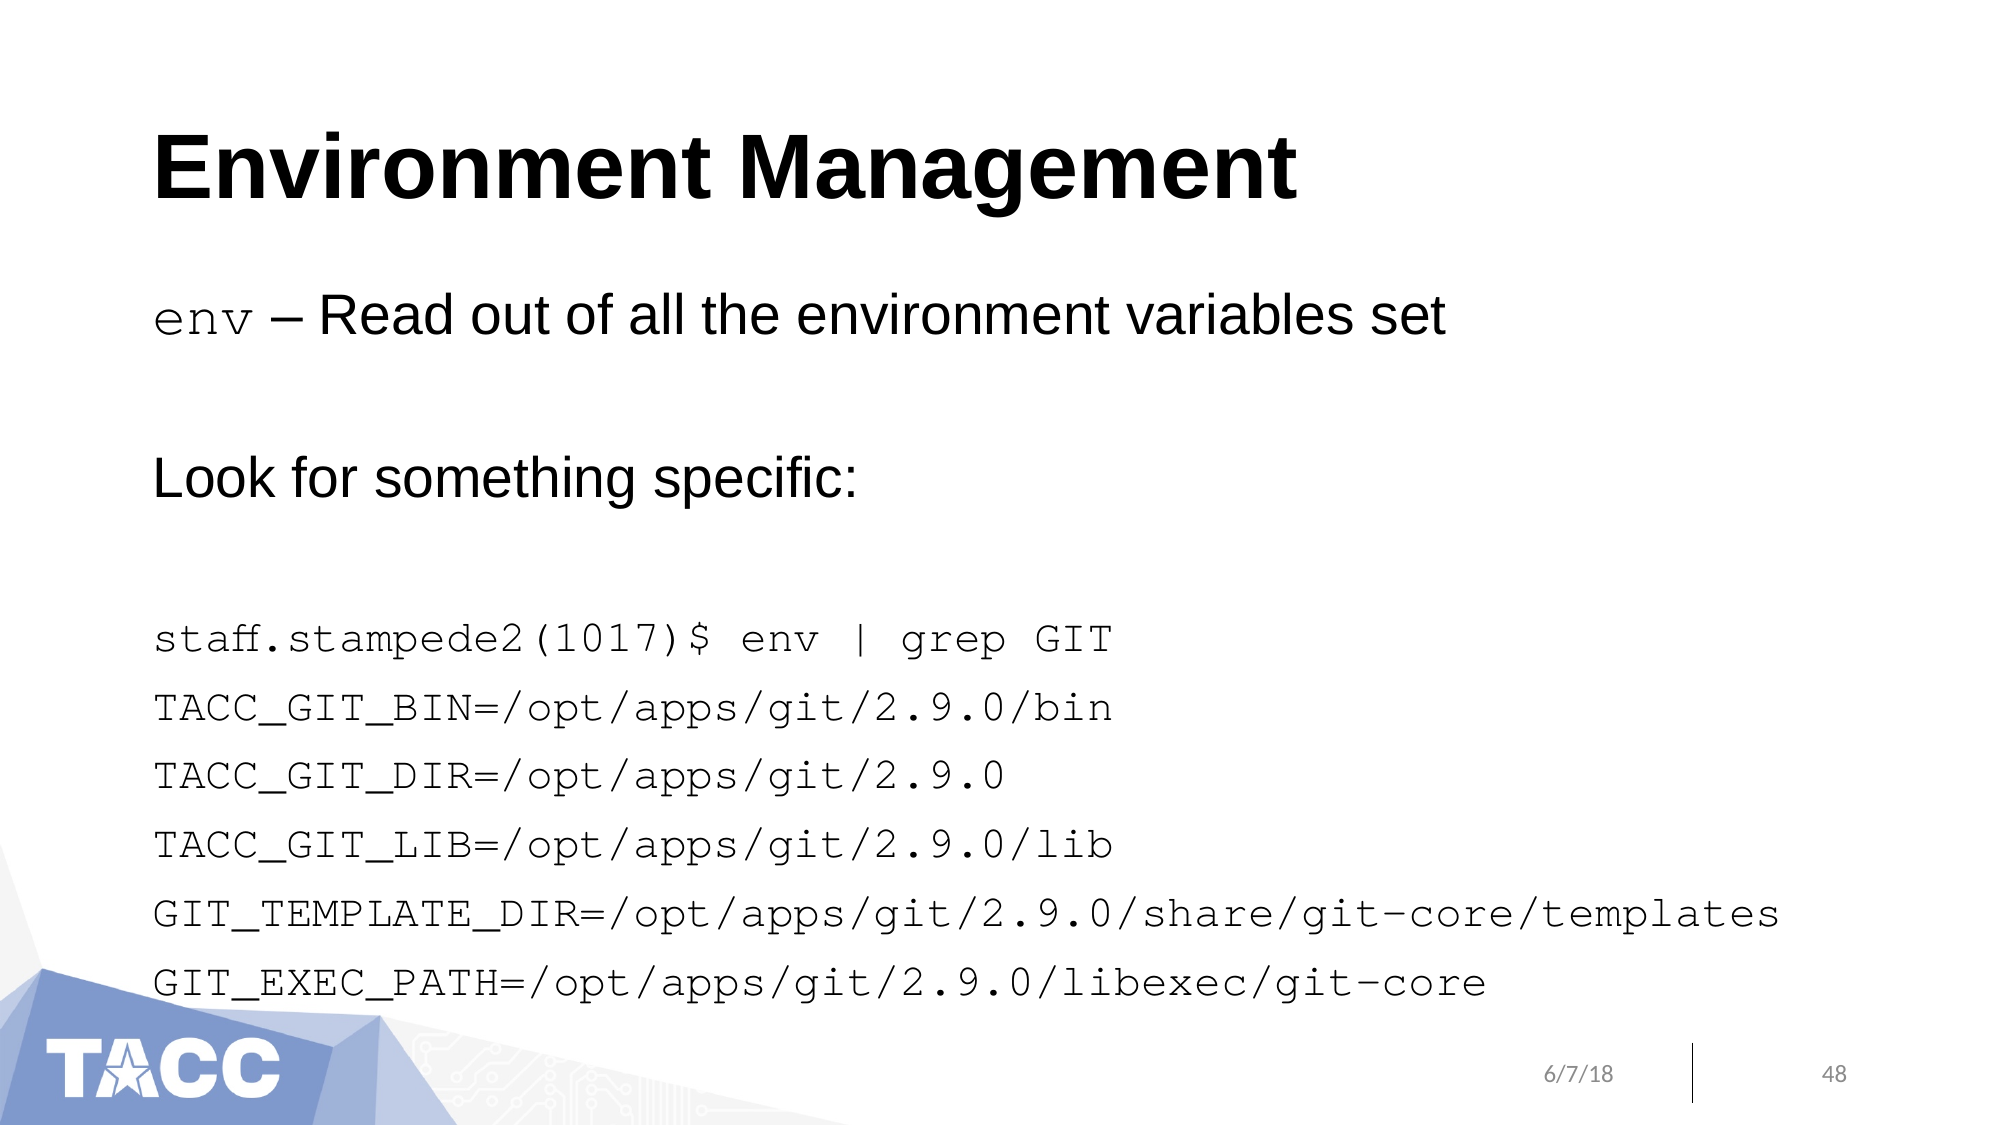

# Environment Management
env – Read out of all the environment variables set

Look for something specific:

staff.stampede2(1017)$ env | grep GIT
TACC_GIT_BIN=/opt/apps/git/2.9.0/bin
TACC_GIT_DIR=/opt/apps/git/2.9.0
TACC_GIT_LIB=/opt/apps/git/2.9.0/lib
GIT_TEMPLATE_DIR=/opt/apps/git/2.9.0/share/git-core/templates
GIT_EXEC_PATH=/opt/apps/git/2.9.0/libexec/git-core

6/7/18
48